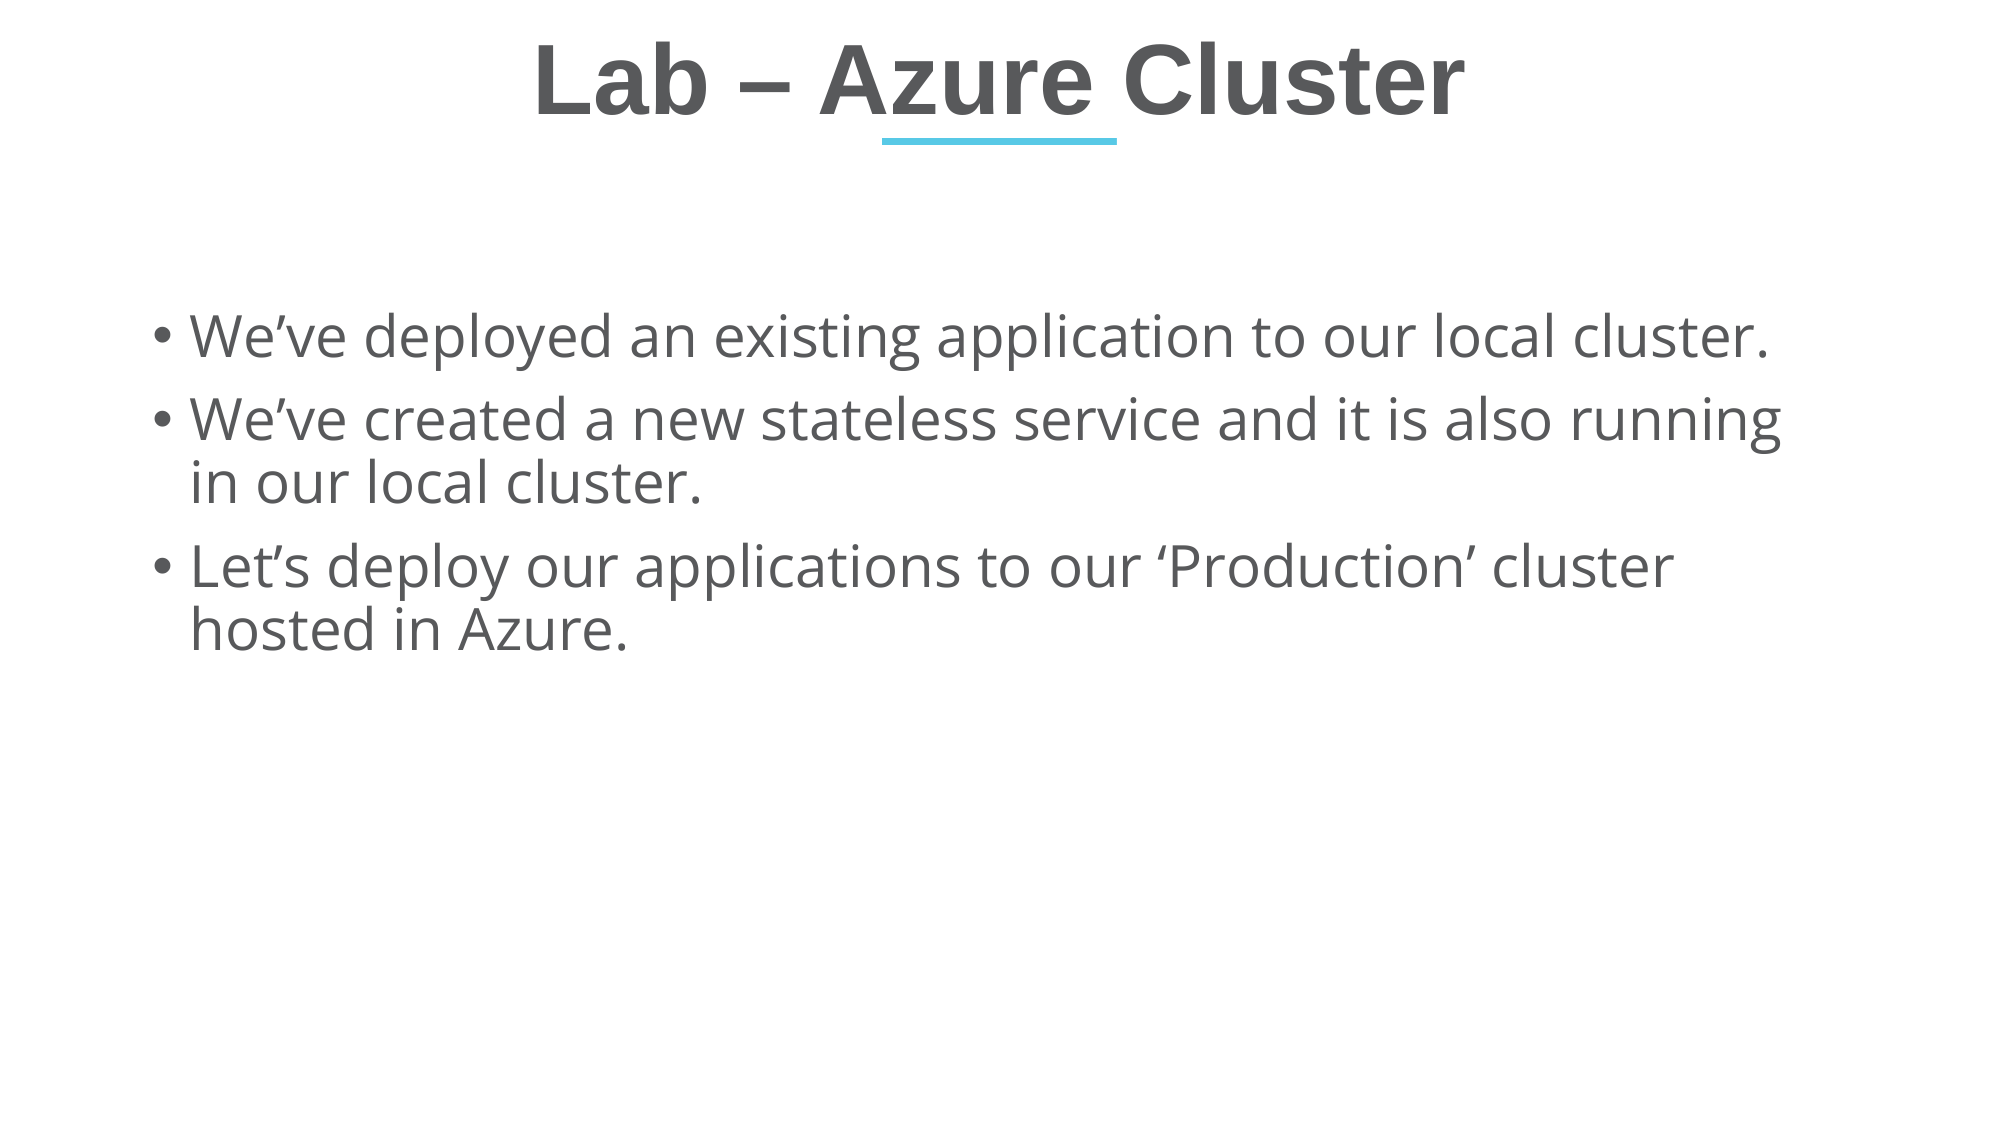

# Lab – Azure Cluster

We’ve deployed an existing application to our local cluster.
We’ve created a new stateless service and it is also running in our local cluster.
Let’s deploy our applications to our ‘Production’ cluster hosted in Azure.